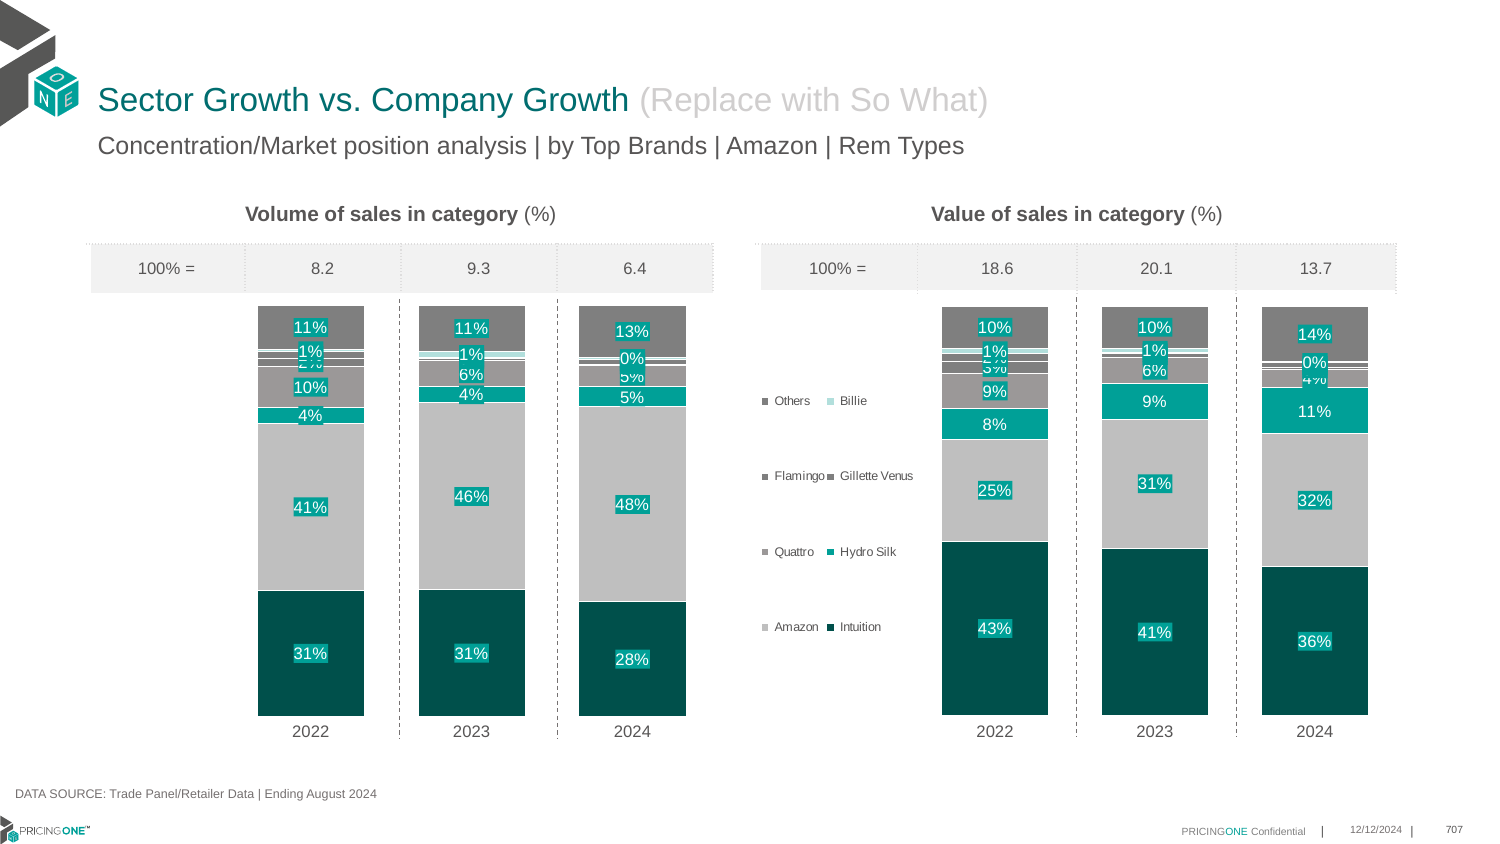

# Sector Growth vs. Company Growth (Replace with So What)
Concentration/Market position analysis | by Top Brands | Amazon | Rem Types
| Volume of sales in category (%) |  |  |  |
| --- | --- | --- | --- |
| 100% = | 8.2 | 9.3 | 6.4 |
| Value of sales in category (%) |  |  |  |
| --- | --- | --- | --- |
| 100% = | 18.6 | 20.1 | 13.7 |

### Chart

| Category | Intuition | Amazon | Hydro Silk | Quattro | Gillette Venus | Flamingo | Billie | Others |
|---|---|---|---|---|---|---|---|---|
| 2022 | 0.3065810138226389 | 0.40641665295977486 | 0.038512954535762804 | 0.09908194284530707 | 0.020312029777460997 | 0.015605996917472328 | 0.006113639271158872 | 0.10737576987042419 |
| 2023 | 0.307577968394313 | 0.45505924570738226 | 0.04003015506208056 | 0.06227037565882009 | 0.006089757443399166 | 0.0018670139773283 | 0.01463042209865047 | 0.11247506165802612 |
| 2024 | 0.2782873958726166 | 0.4750040405601973 | 0.0481790932436368 | 0.052946095413437144 | 0.002700421545594306 | 0.011621509990529083 | 0.0036451708864169248 | 0.12761627248757185 |

### Chart

| Category | Intuition | Amazon | Hydro Silk | Quattro | Gillette Venus | Flamingo | Billie | Others |
|---|---|---|---|---|---|---|---|---|
| 2022 | 0.4261513249088177 | 0.24880934034414673 | 0.07507335819055552 | 0.08599828858593636 | 0.02769261639261842 | 0.02144742431539952 | 0.0117253526828866 | 0.10310229457963915 |
| 2023 | 0.4091202080271146 | 0.3144523384432391 | 0.08841620935425148 | 0.0622682127532453 | 0.010660263071593163 | 0.0022260847302939687 | 0.009910209398416279 | 0.10294647422184611 |
| 2024 | 0.36350045798593245 | 0.3248826038058122 | 0.11224693705203216 | 0.043899868290143626 | 0.004418471364584261 | 0.012149423283347244 | 0.0025816215579752195 | 0.1363206166601728 |
DATA SOURCE: Trade Panel/Retailer Data | Ending August 2024

12/12/2024
707